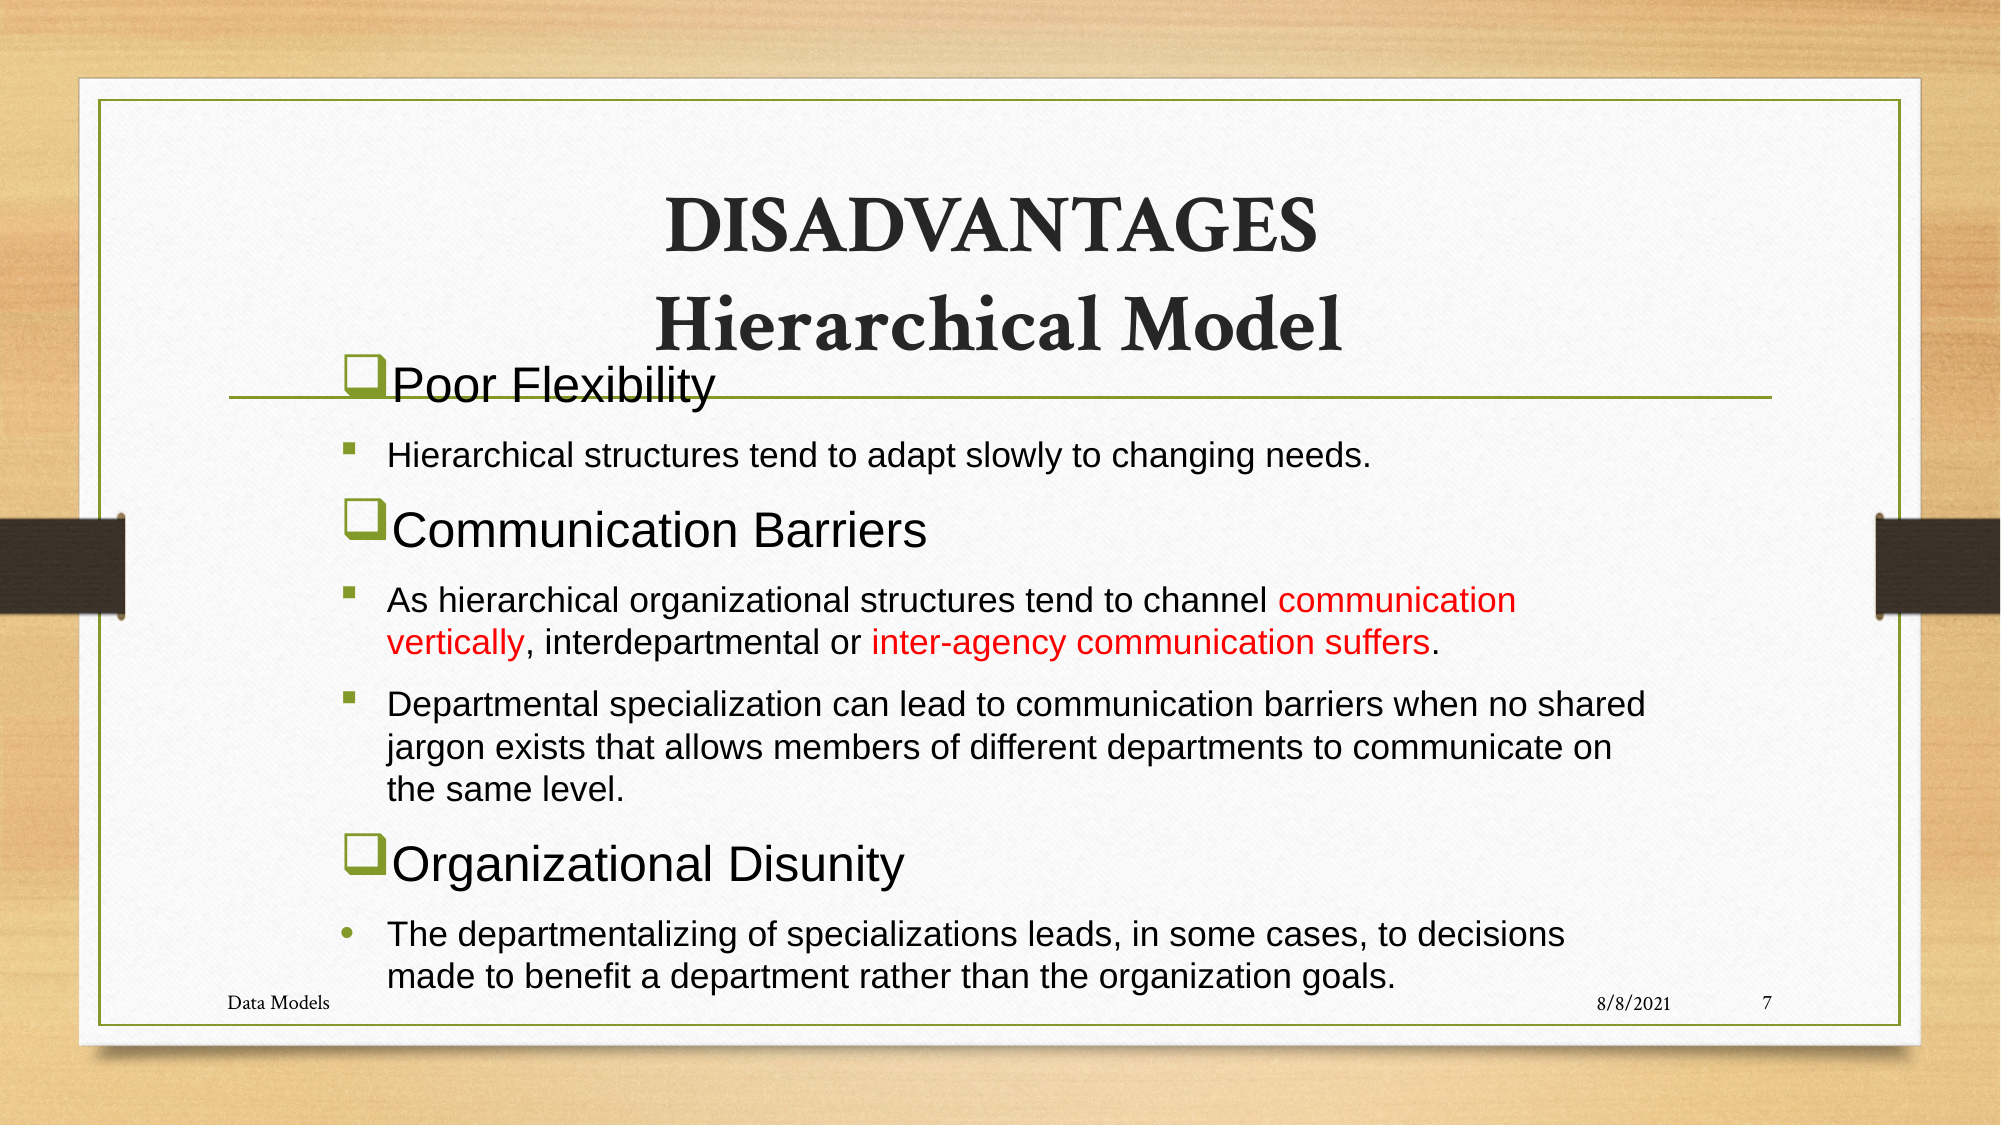

# DISADVANTAGES Hierarchical Model

Poor Flexibility
Hierarchical structures tend to adapt slowly to changing needs.
Communication Barriers
As hierarchical organizational structures tend to channel communication vertically, interdepartmental or inter-agency communication suffers.
Departmental specialization can lead to communication barriers when no shared jargon exists that allows members of different departments to communicate on the same level.
Organizational Disunity
The departmentalizing of specializations leads, in some cases, to decisions made to benefit a department rather than the organization goals.

Data Models
8/8/2021
7